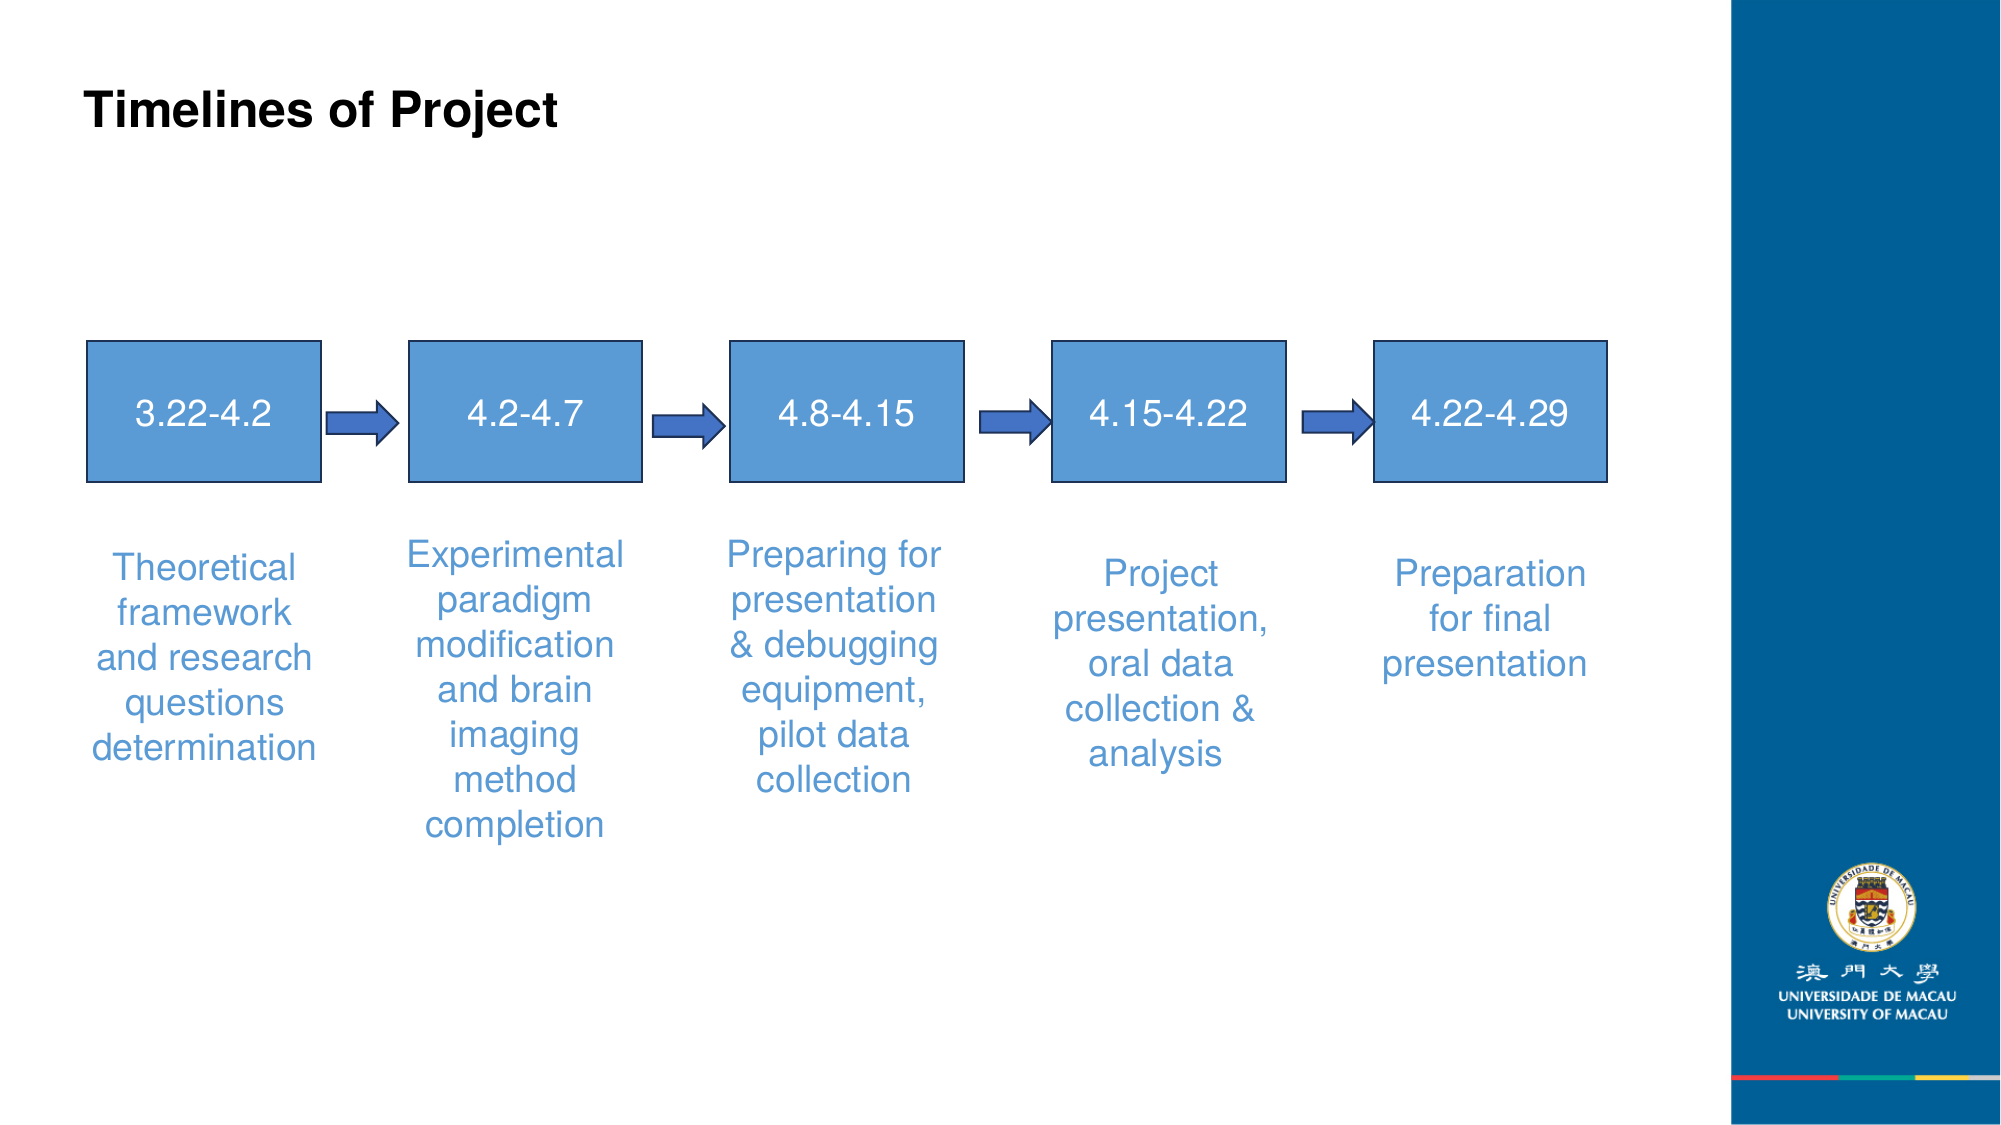

Timelines of Project
4.22-4.29
3.22-4.2
4.2-4.7
4.8-4.15
4.15-4.22

Experimental paradigm modification and brain imaging method
completion
Preparing for presentation & debugging equipment, pilot data collection
Theoretical framework and research questions determination
Project presentation, oral data collection & analysis
Preparation for final presentation